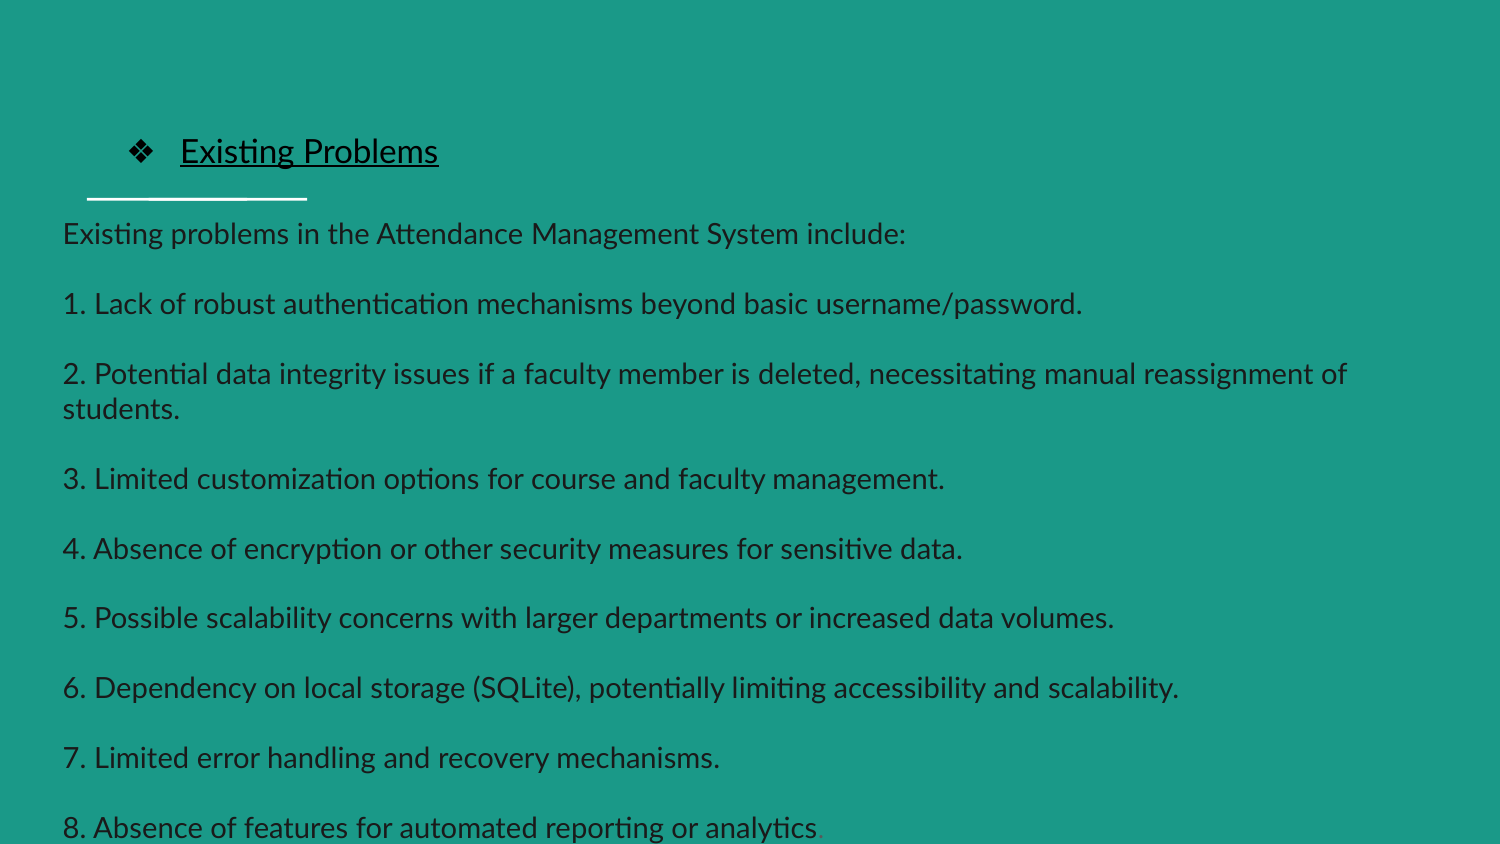

# Existing Problems
Existing problems in the Attendance Management System include:

1. Lack of robust authentication mechanisms beyond basic username/password.

2. Potential data integrity issues if a faculty member is deleted, necessitating manual reassignment of students.

3. Limited customization options for course and faculty management.

4. Absence of encryption or other security measures for sensitive data.

5. Possible scalability concerns with larger departments or increased data volumes.

6. Dependency on local storage (SQLite), potentially limiting accessibility and scalability.

7. Limited error handling and recovery mechanisms.

8. Absence of features for automated reporting or analytics.